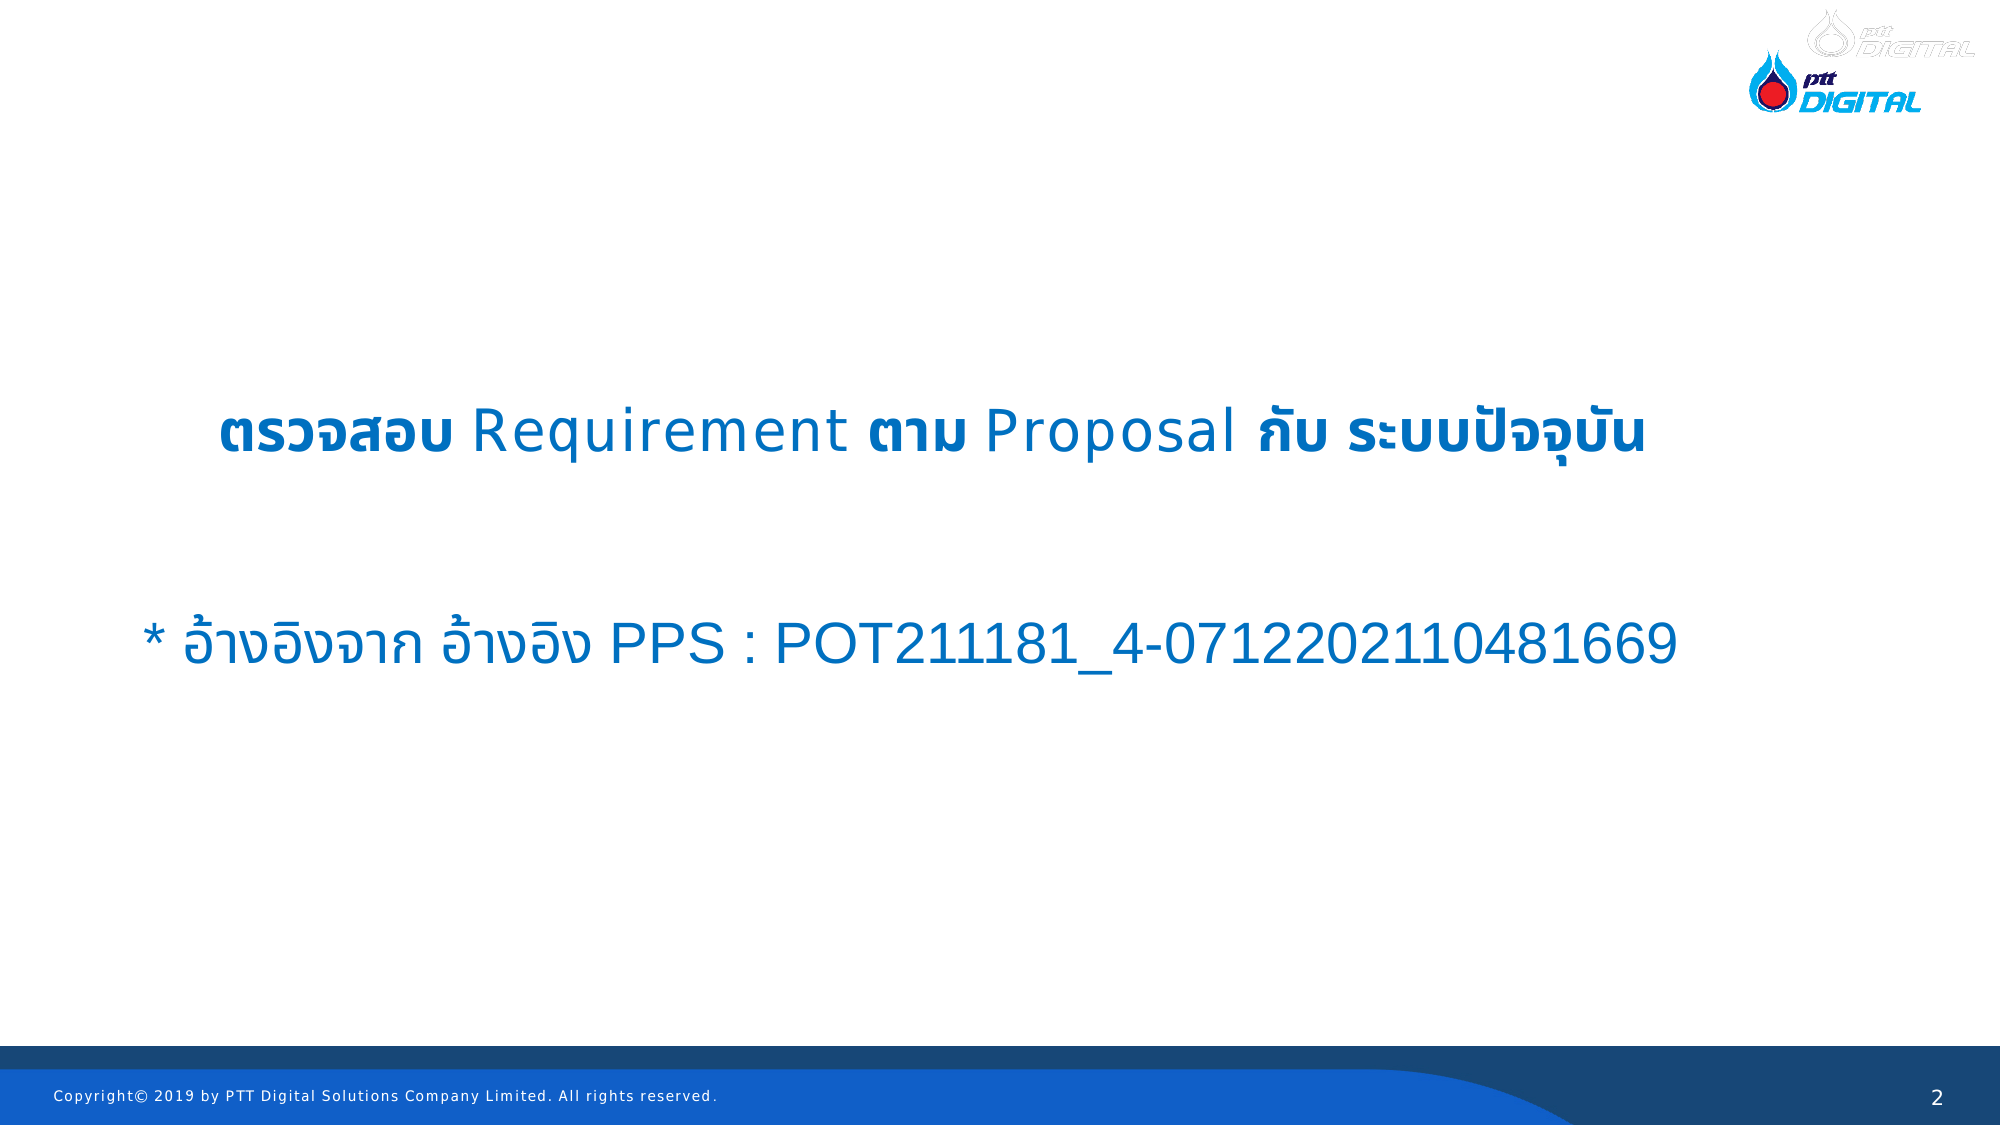

ตรวจสอบ Requirement ตาม Proposal กับ ระบบปัจจุบัน
* อ้างอิงจาก อ้างอิง PPS : POT211181_4-0712202110481669
2